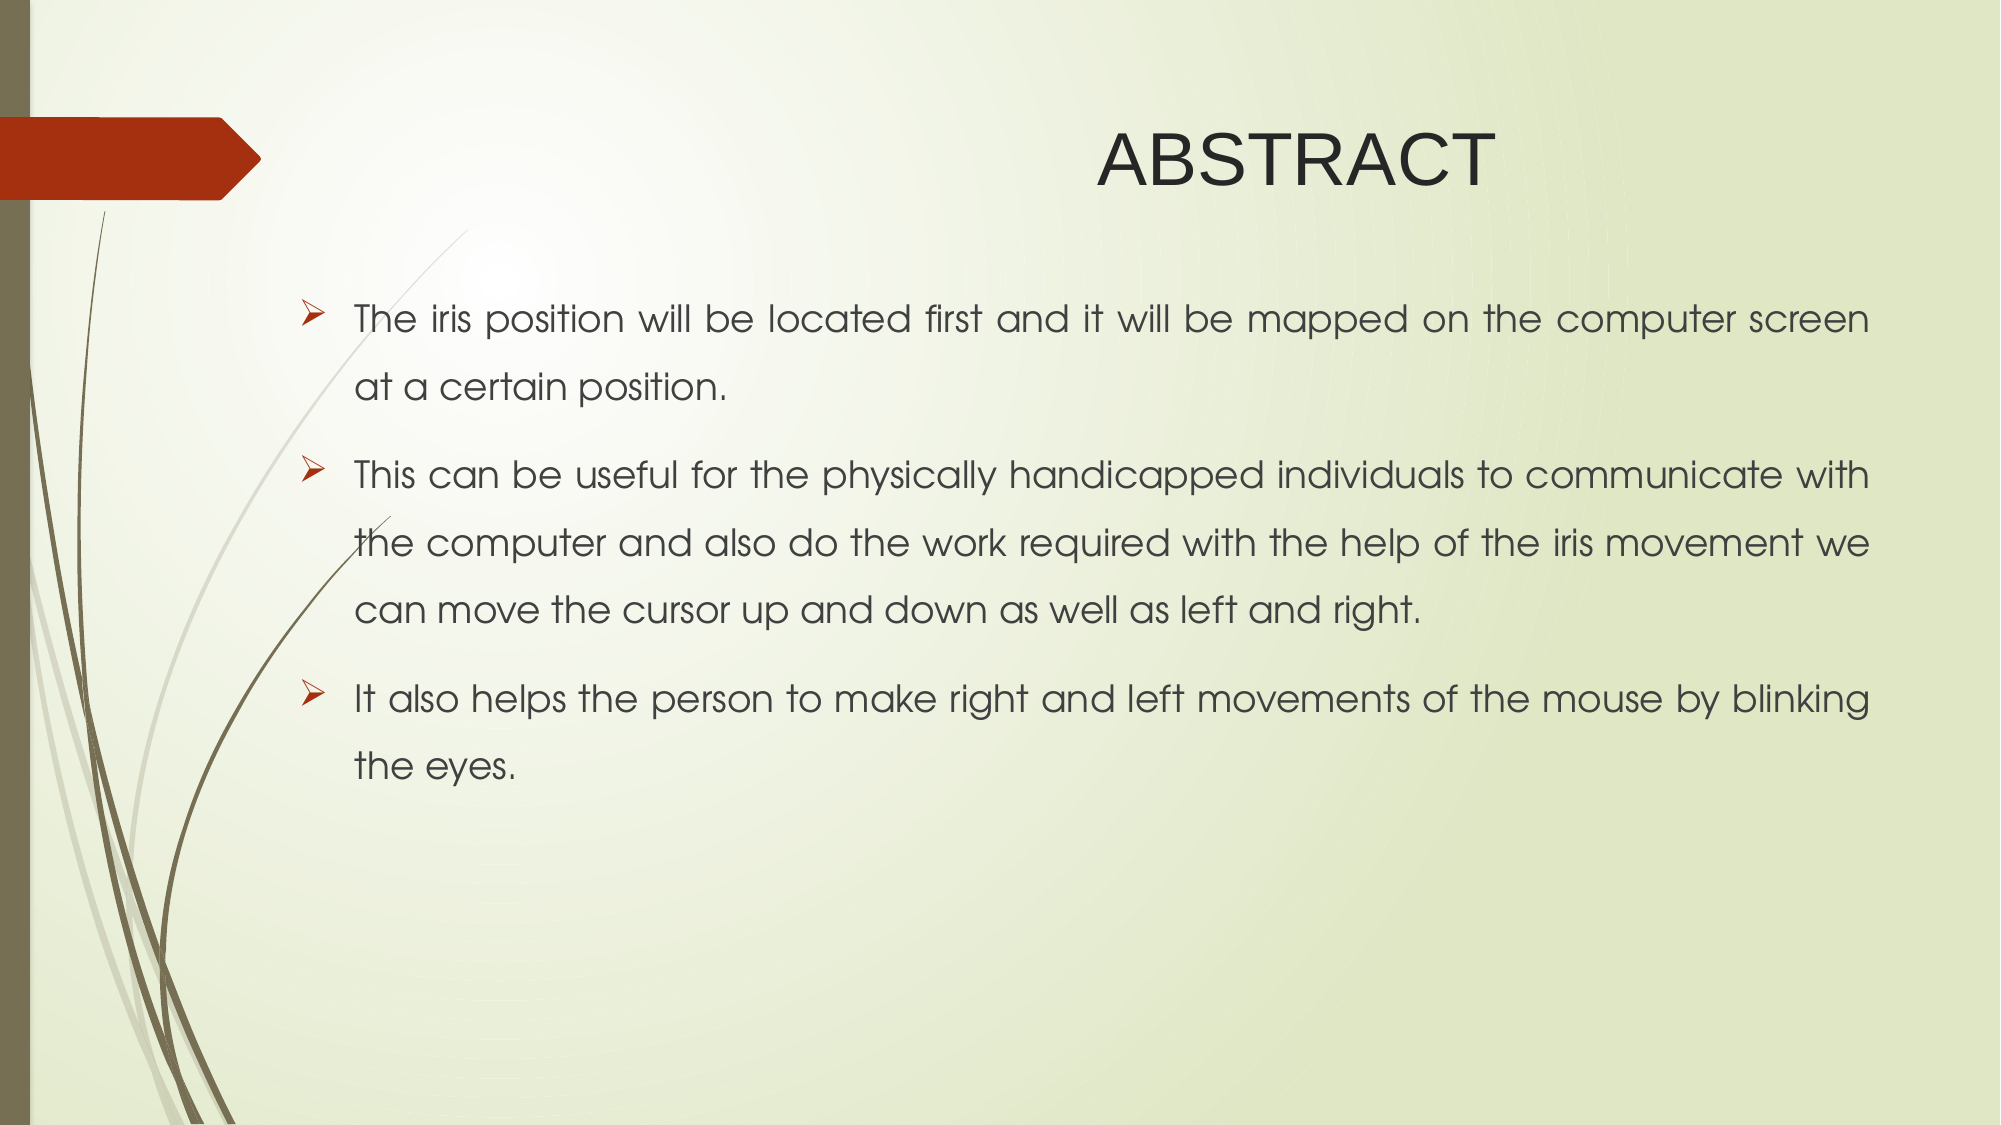

# ABSTRACT
The iris position will be located first and it will be mapped on the computer screen at a certain position.
This can be useful for the physically handicapped individuals to communicate with the computer and also do the work required with the help of the iris movement we can move the cursor up and down as well as left and right.
It also helps the person to make right and left movements of the mouse by blinking the eyes.